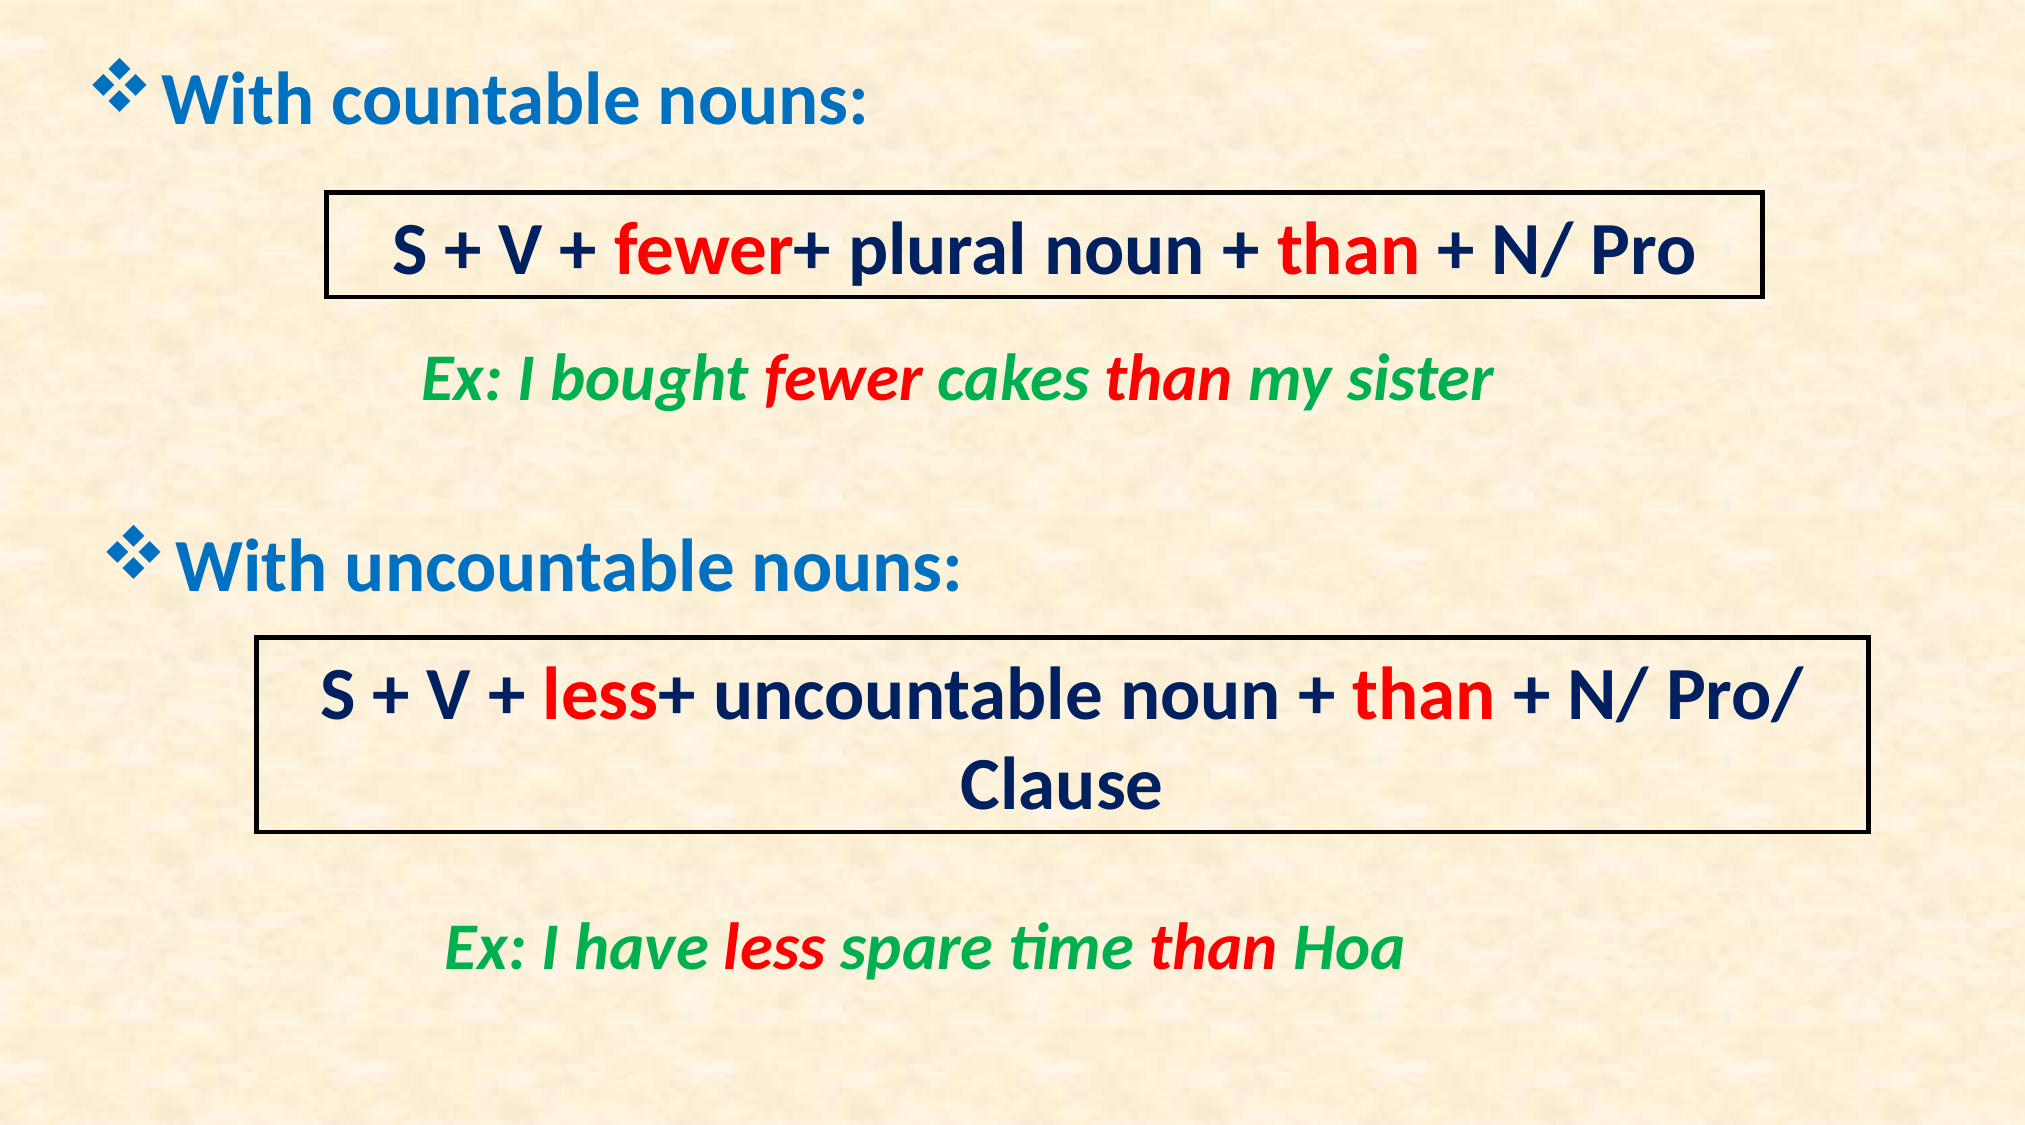

With countable nouns:
S + V + fewer+ plural noun + than + N/ Pro
Ex: I bought fewer cakes than my sister
With uncountable nouns:
S + V + less+ uncountable noun + than + N/ Pro/ Clause
Ex: I have less spare time than Hoa